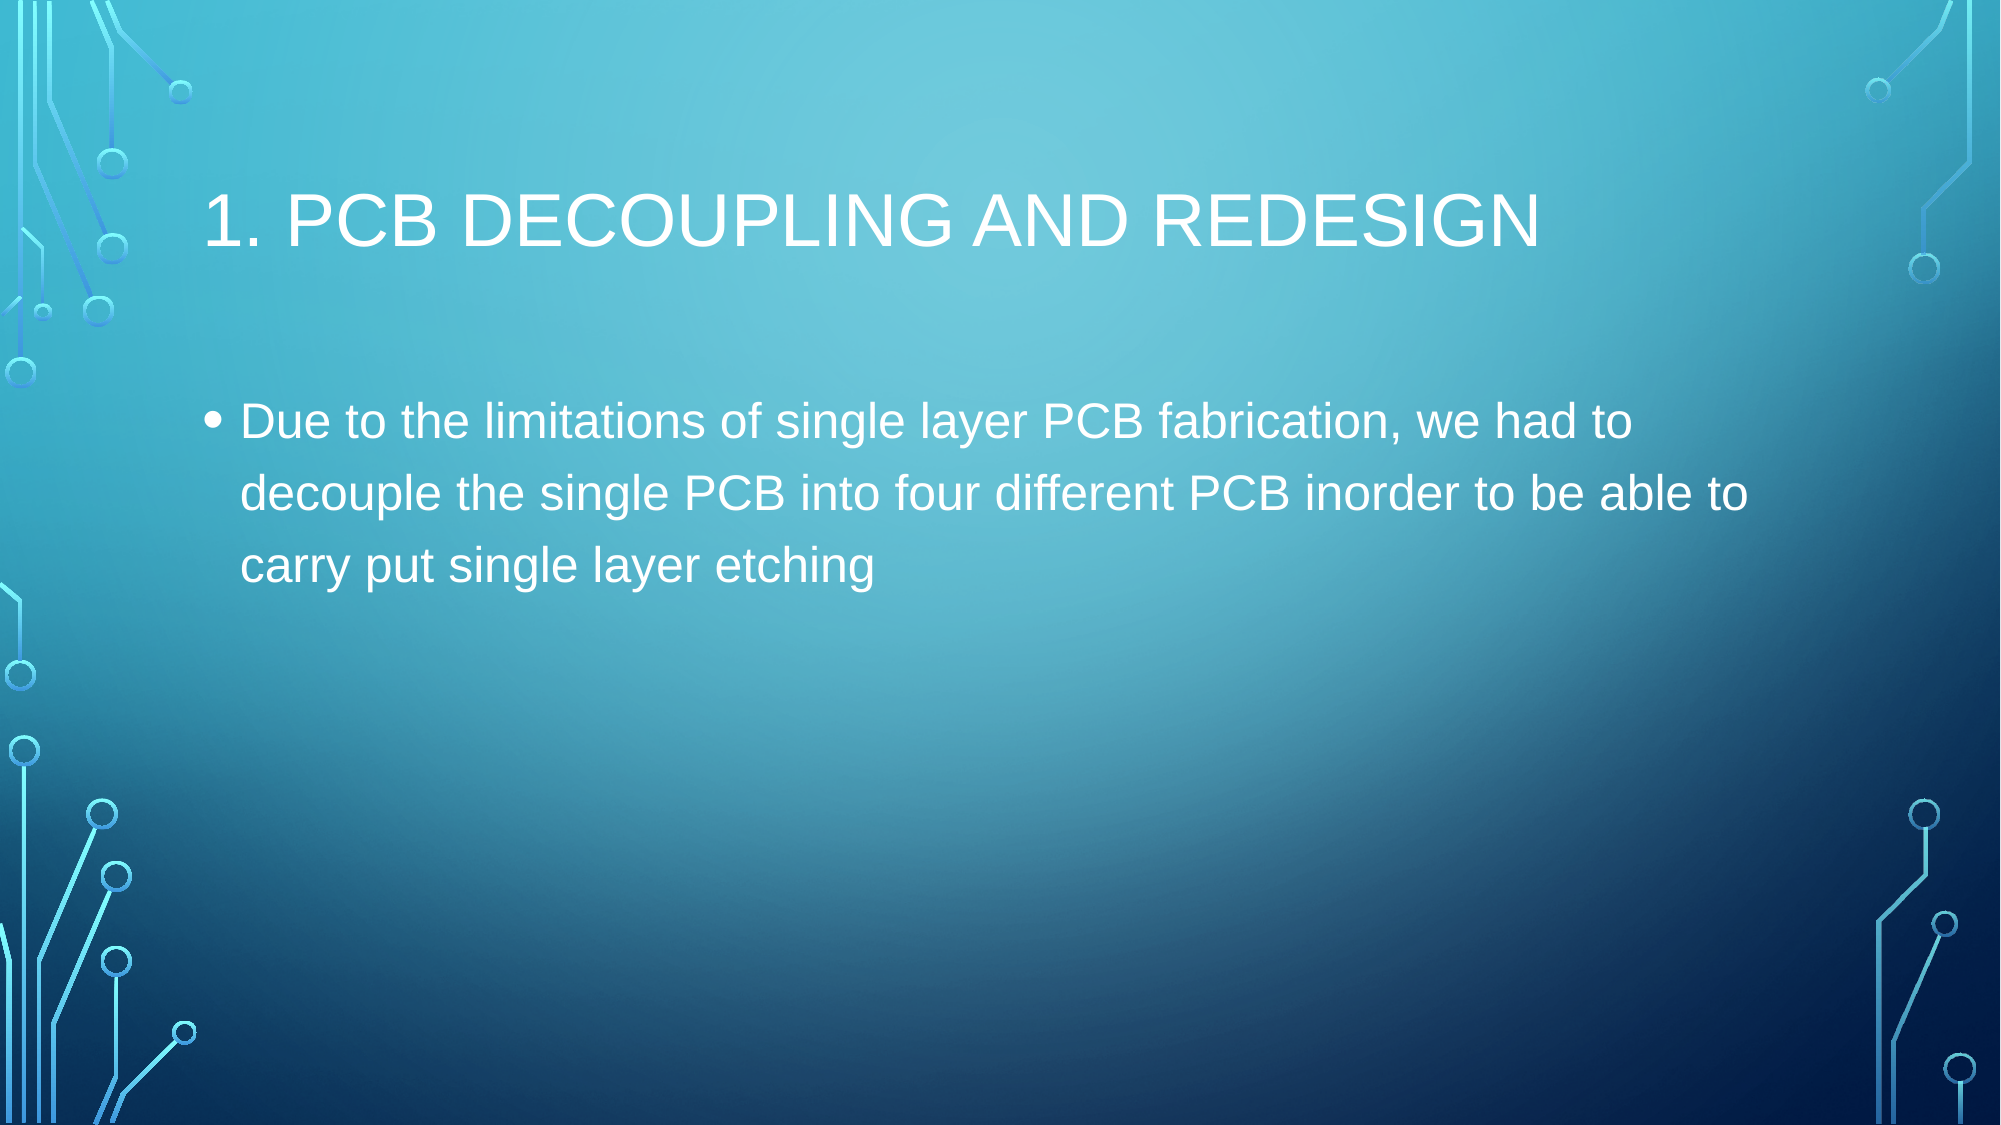

# 1. PCB decoupling and redesign
Due to the limitations of single layer PCB fabrication, we had to decouple the single PCB into four different PCB inorder to be able to carry put single layer etching